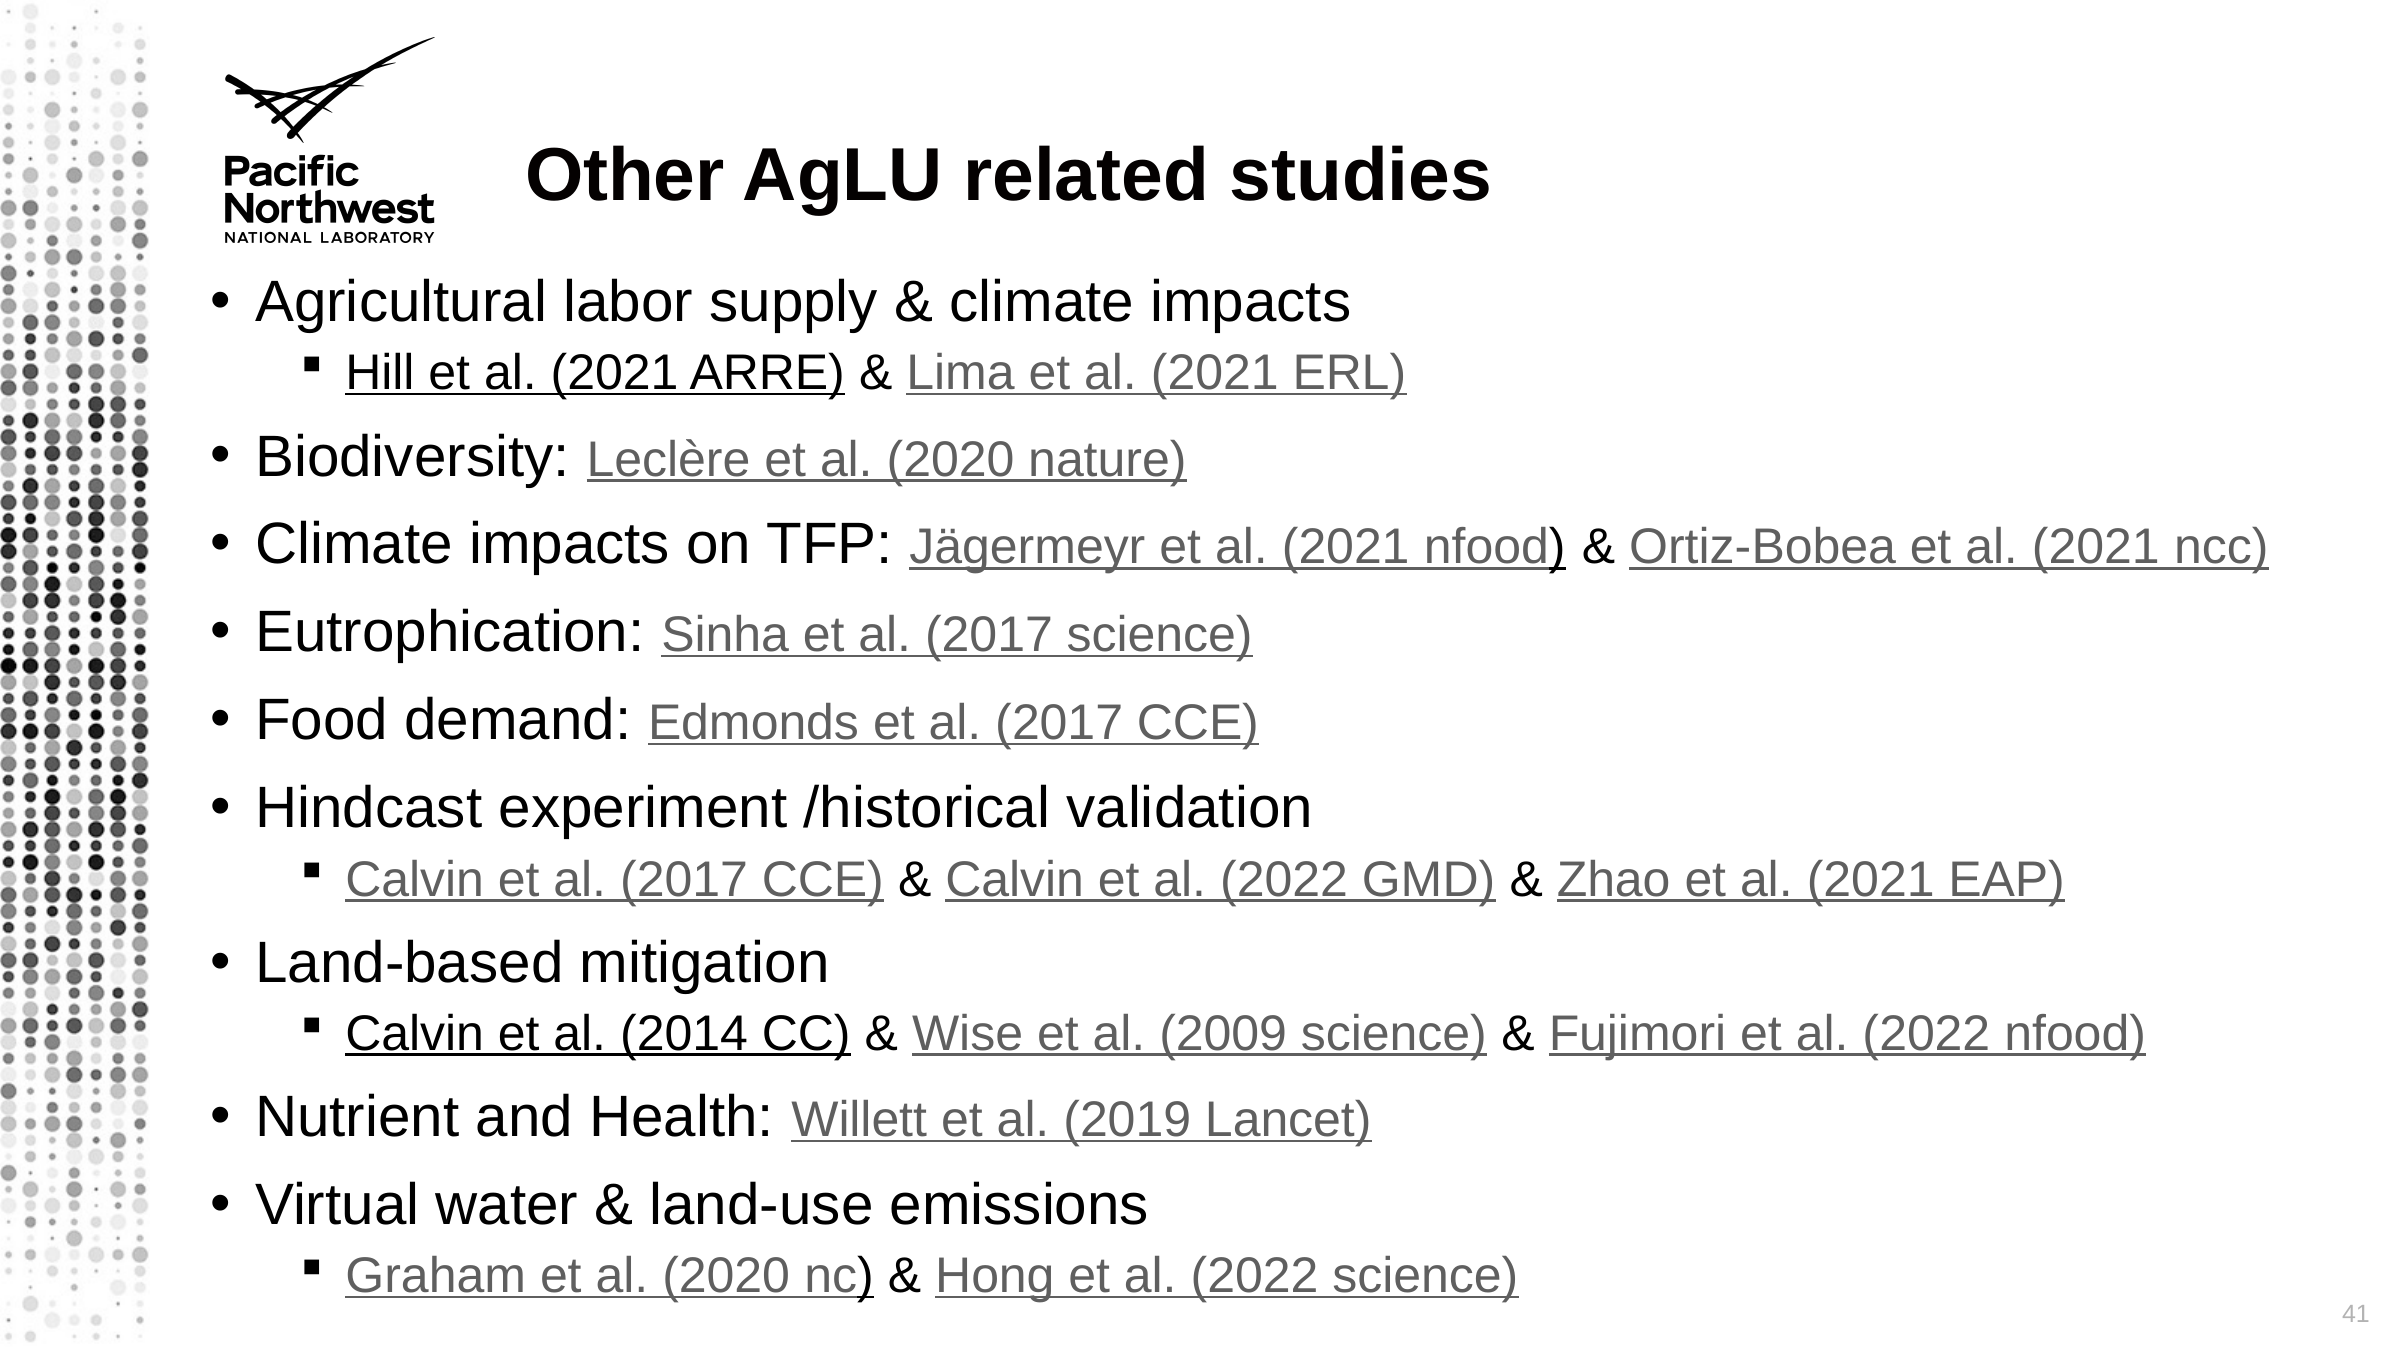

# Other AgLU related studies
Agricultural labor supply & climate impacts
Hill et al. (2021 ARRE) & Lima et al. (2021 ERL)
Biodiversity: Leclère et al. (2020 nature)
Climate impacts on TFP: Jägermeyr et al. (2021 nfood) & Ortiz-Bobea et al. (2021 ncc)
Eutrophication: Sinha et al. (2017 science)
Food demand: Edmonds et al. (2017 CCE)
Hindcast experiment /historical validation
Calvin et al. (2017 CCE) & Calvin et al. (2022 GMD) & Zhao et al. (2021 EAP)
Land-based mitigation
Calvin et al. (2014 CC) & Wise et al. (2009 science) & Fujimori et al. (2022 nfood)
Nutrient and Health: Willett et al. (2019 Lancet)
Virtual water & land-use emissions
Graham et al. (2020 nc) & Hong et al. (2022 science)
41